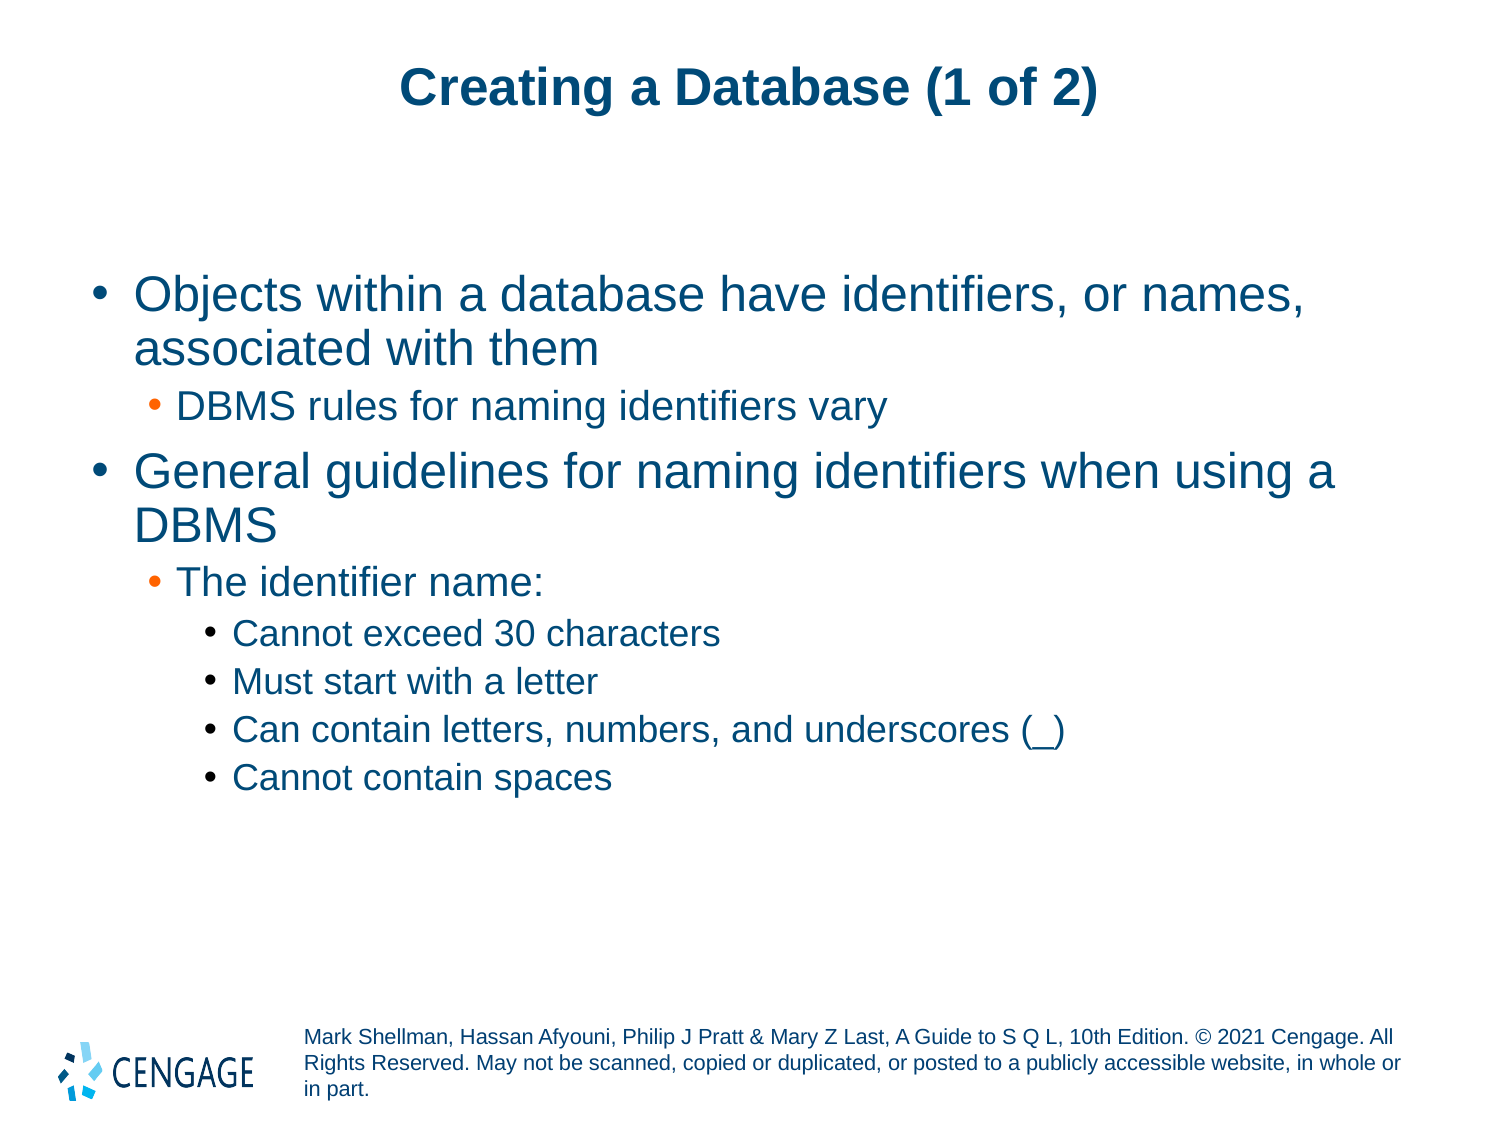

# Creating a Database (1 of 2)
Objects within a database have identifiers, or names, associated with them
DBMS rules for naming identifiers vary
General guidelines for naming identifiers when using a DBMS
The identifier name:
Cannot exceed 30 characters
Must start with a letter
Can contain letters, numbers, and underscores (_)
Cannot contain spaces